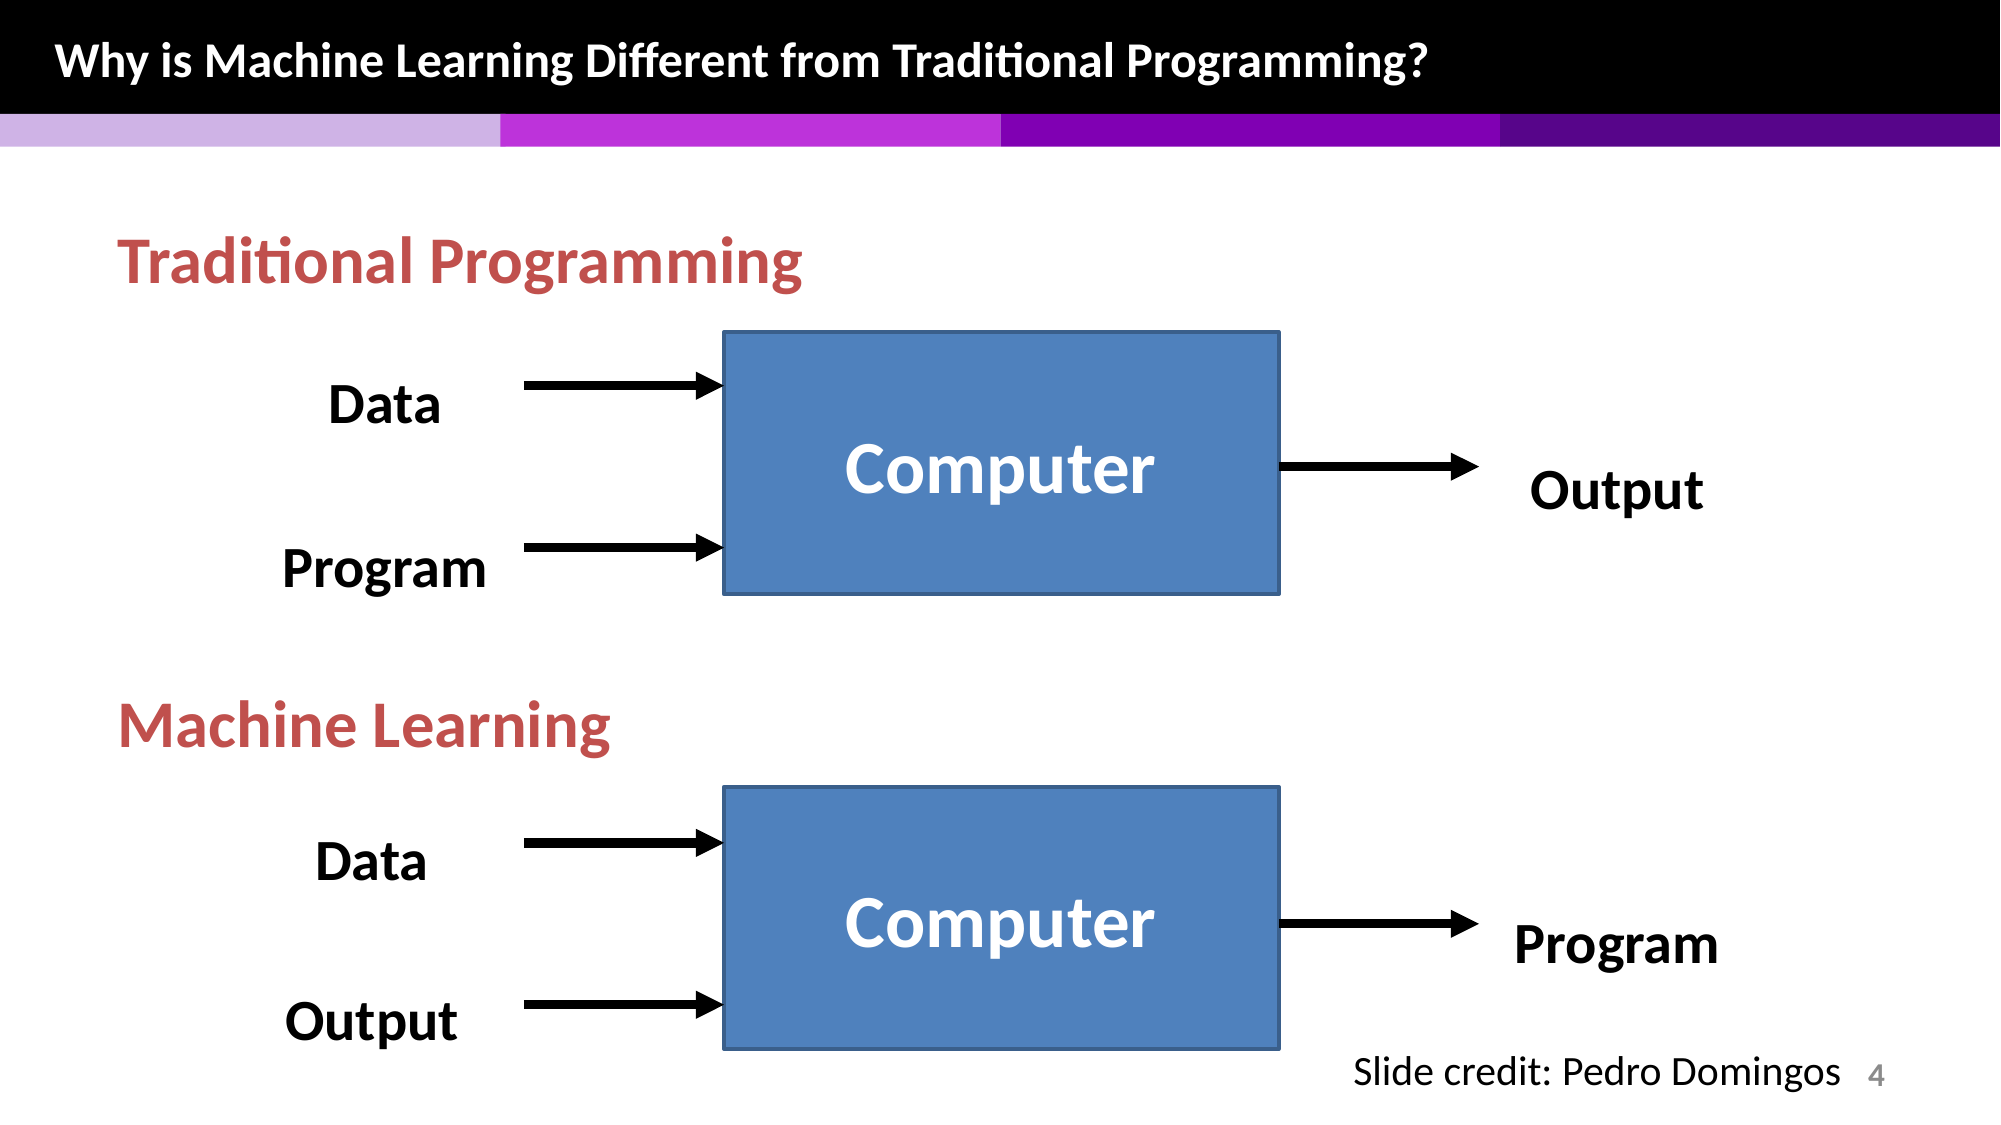

Why is Machine Learning Different from Traditional Programming?
Traditional Programming
Data
Computer
Output
Program
Machine Learning
Data
Computer
Program
Output
Slide credit: Pedro Domingos